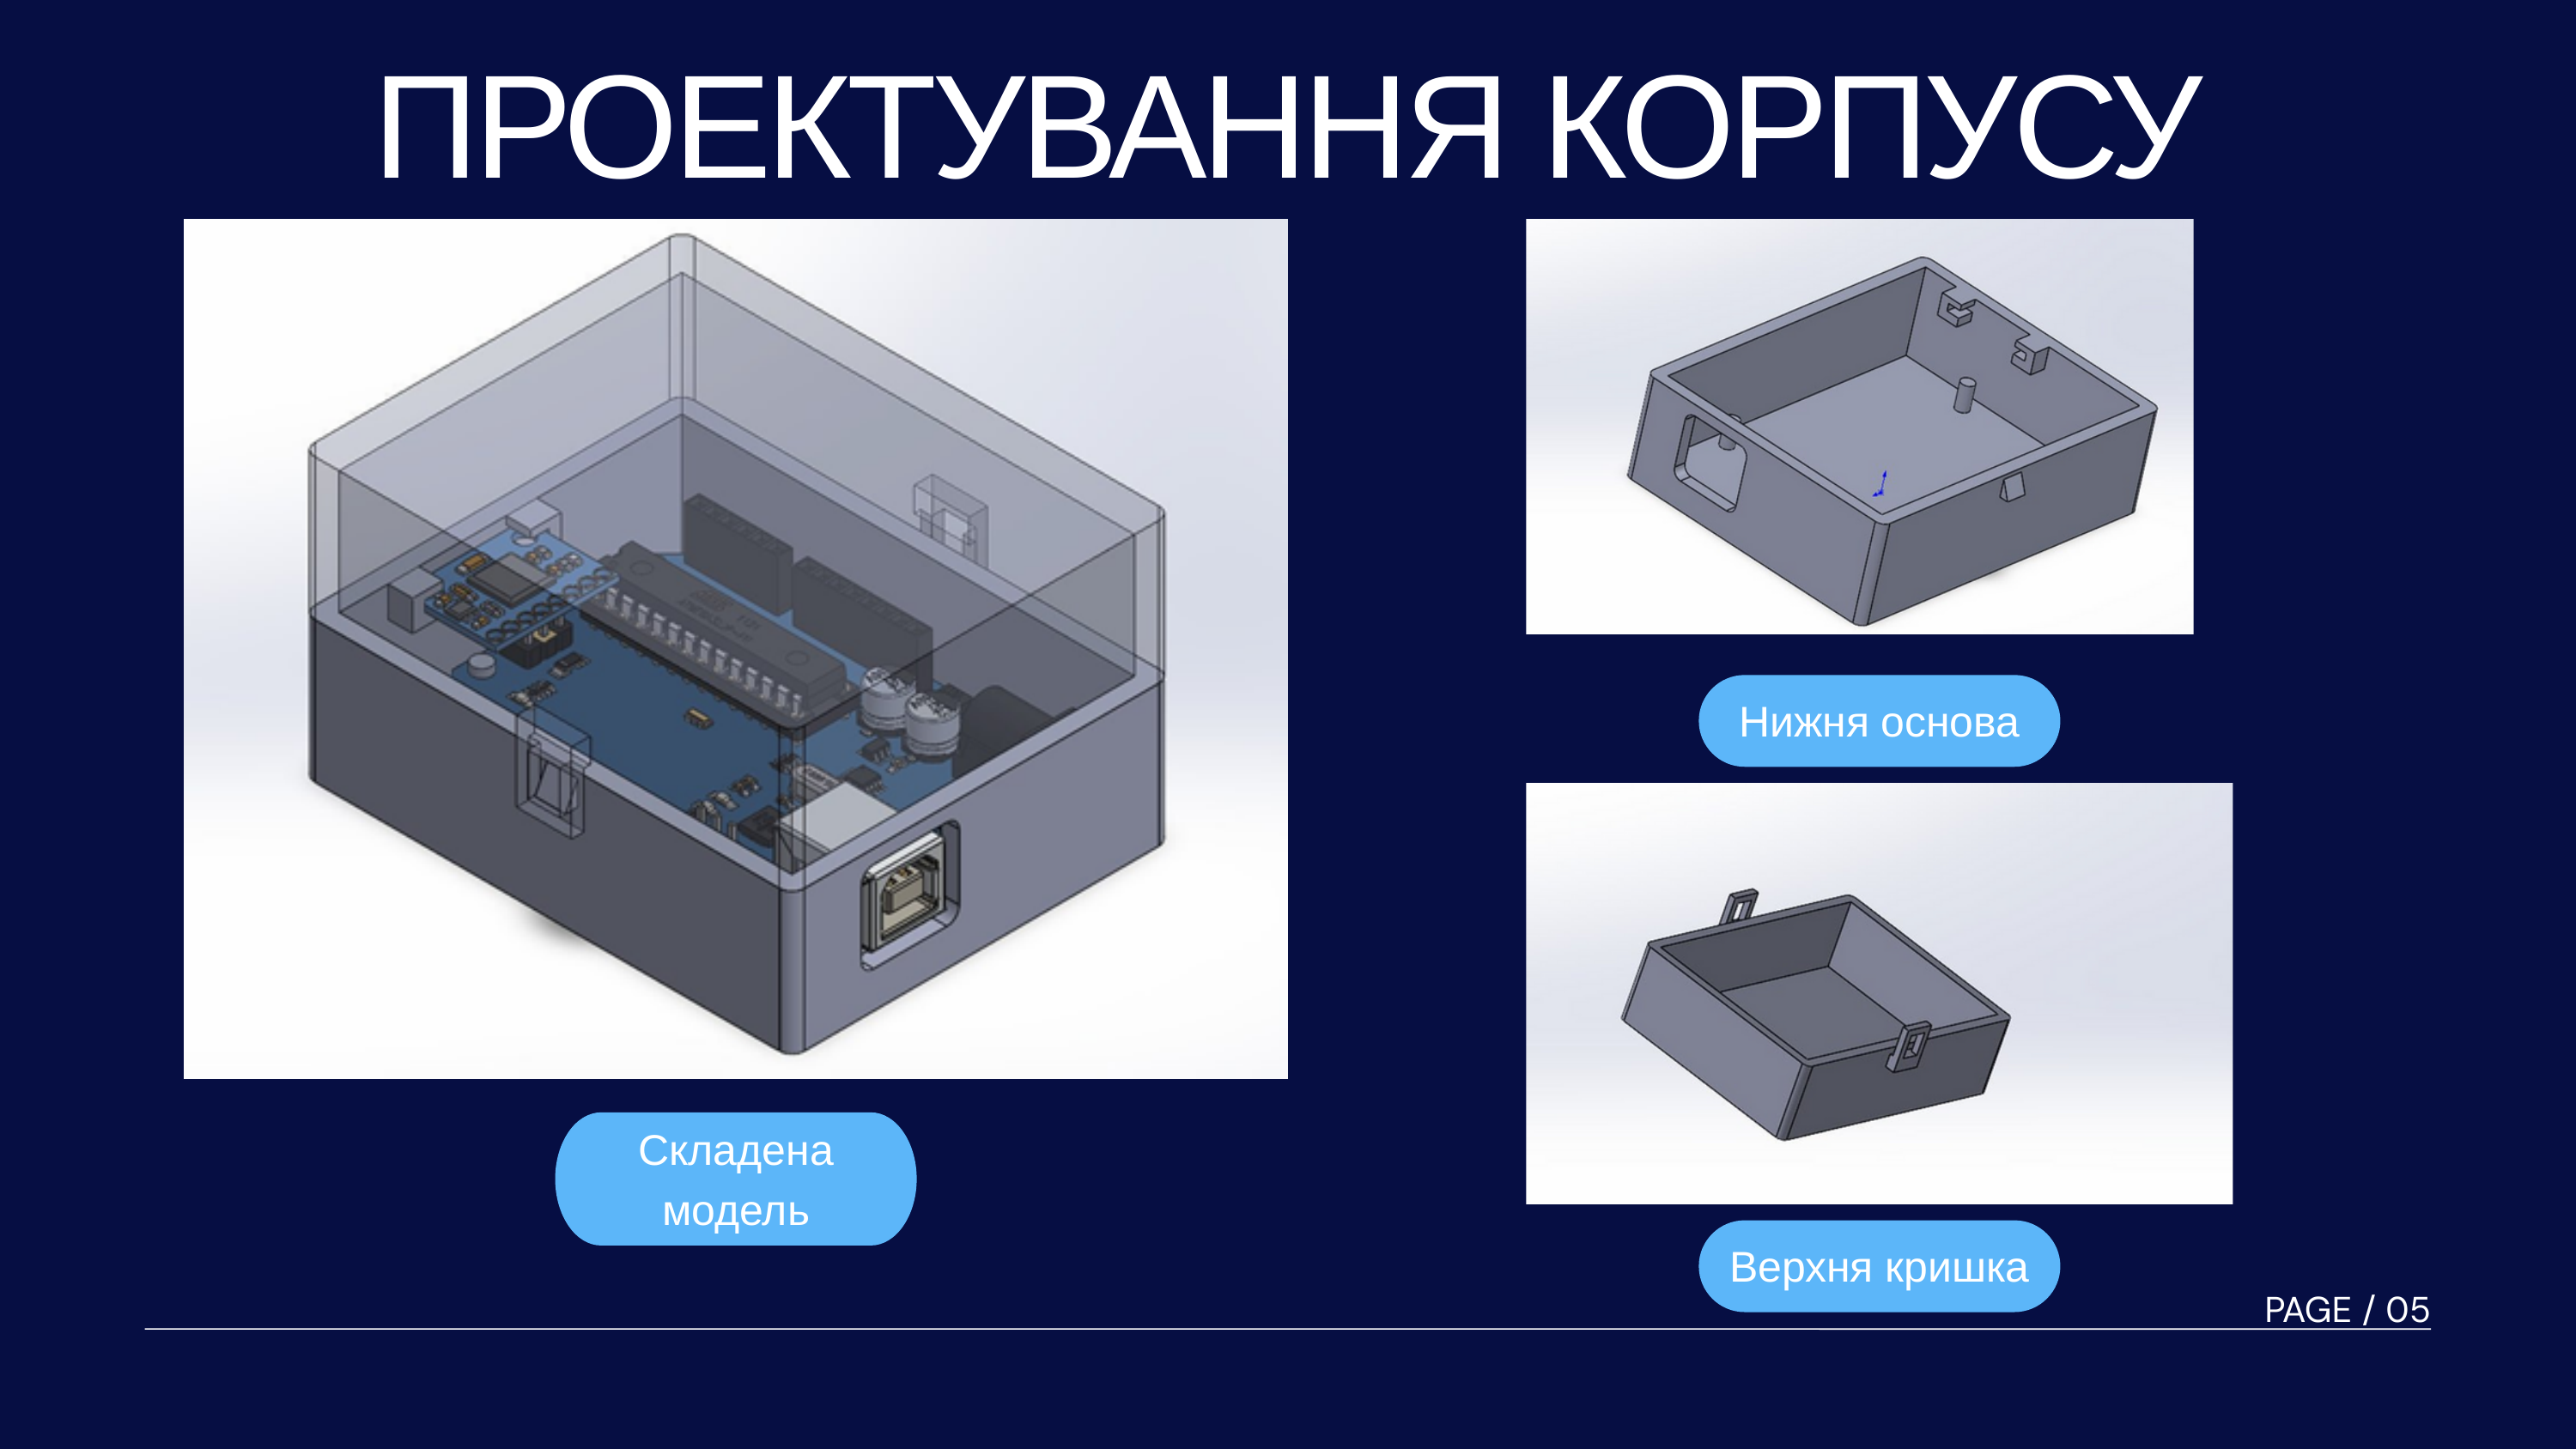

ПРОЕКТУВАННЯ КОРПУСУ

Нижня основа

Складена модель

Верхня кришка
 PAGE / 05